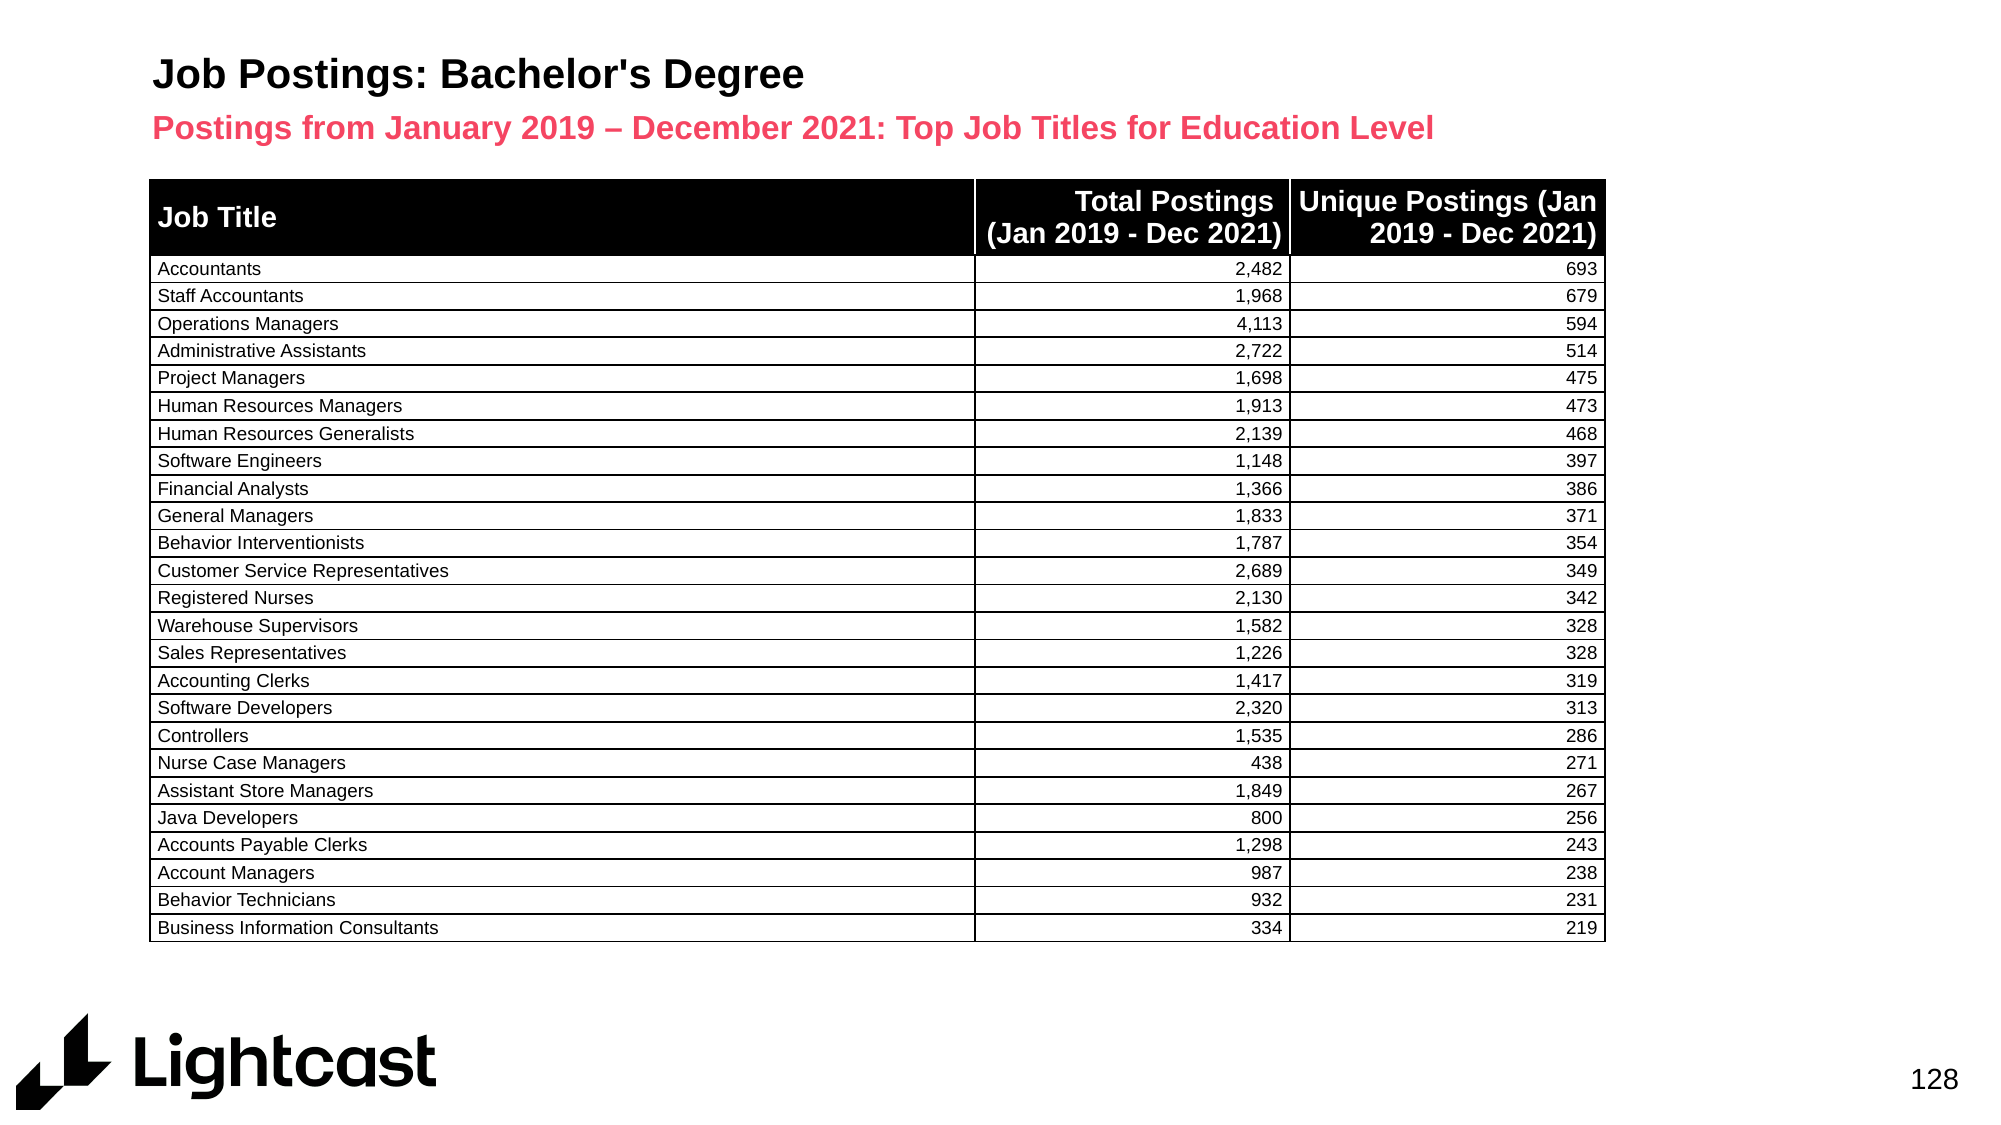

# Job Postings: Bachelor's Degree
Postings from January 2019 – December 2021: Top Job Titles for Education Level
| Job Title | Total Postings (Jan 2019 - Dec 2021) | Unique Postings (Jan 2019 - Dec 2021) |
| --- | --- | --- |
| Accountants | 2,482 | 693 |
| Staff Accountants | 1,968 | 679 |
| Operations Managers | 4,113 | 594 |
| Administrative Assistants | 2,722 | 514 |
| Project Managers | 1,698 | 475 |
| Human Resources Managers | 1,913 | 473 |
| Human Resources Generalists | 2,139 | 468 |
| Software Engineers | 1,148 | 397 |
| Financial Analysts | 1,366 | 386 |
| General Managers | 1,833 | 371 |
| Behavior Interventionists | 1,787 | 354 |
| Customer Service Representatives | 2,689 | 349 |
| Registered Nurses | 2,130 | 342 |
| Warehouse Supervisors | 1,582 | 328 |
| Sales Representatives | 1,226 | 328 |
| Accounting Clerks | 1,417 | 319 |
| Software Developers | 2,320 | 313 |
| Controllers | 1,535 | 286 |
| Nurse Case Managers | 438 | 271 |
| Assistant Store Managers | 1,849 | 267 |
| Java Developers | 800 | 256 |
| Accounts Payable Clerks | 1,298 | 243 |
| Account Managers | 987 | 238 |
| Behavior Technicians | 932 | 231 |
| Business Information Consultants | 334 | 219 |